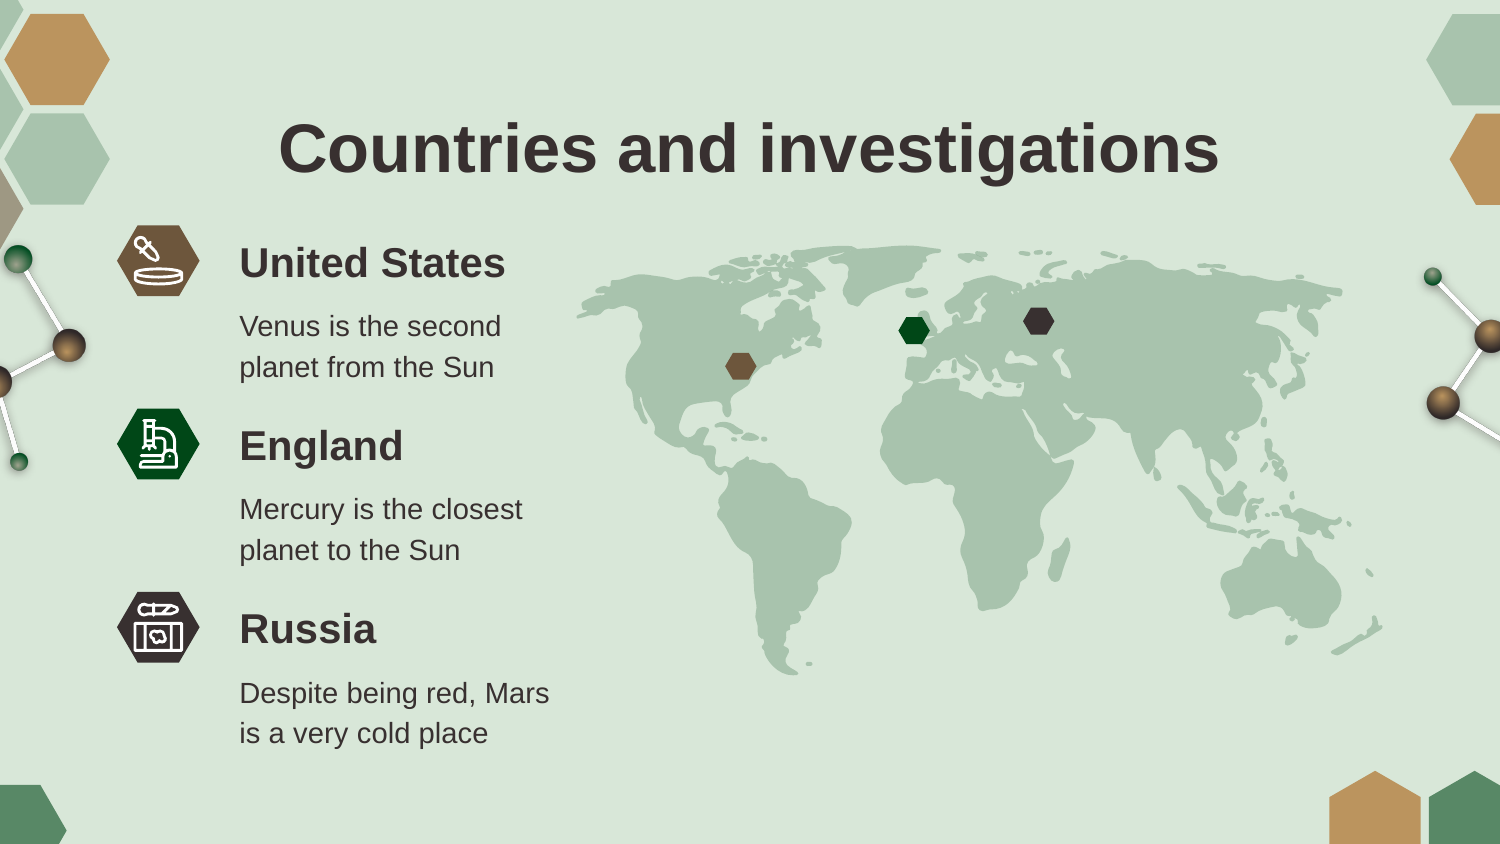

# Countries and investigations
United States

Venus is the second planet from the Sun

England

Mercury is the closest planet to the Sun
Russia

Despite being red, Mars is a very cold place